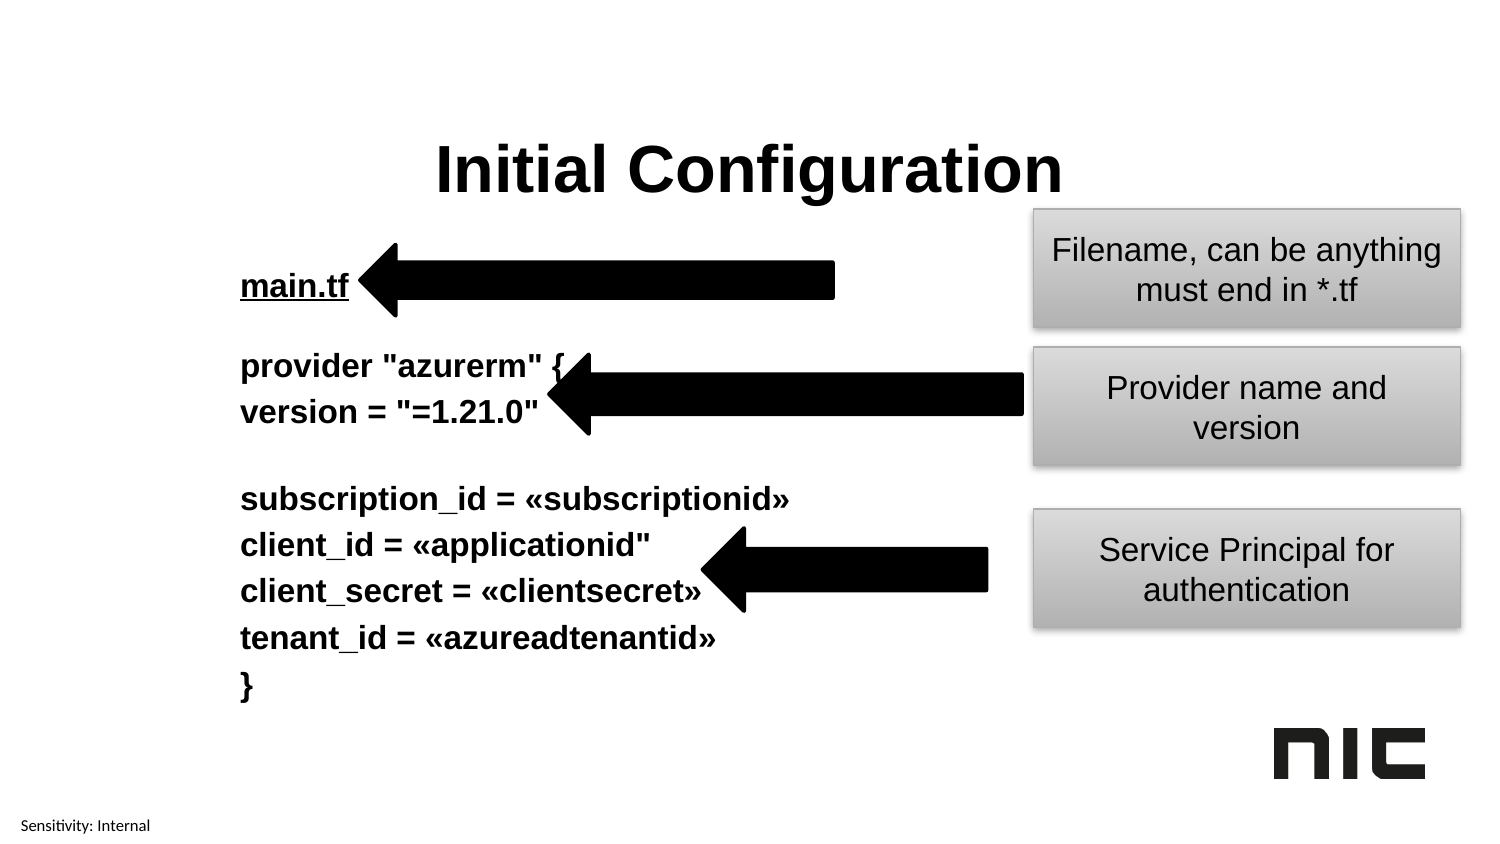

# Initial Configuration
Filename, can be anything must end in *.tf

	main.tf
	provider "azurerm" {
	version = "=1.21.0"
	subscription_id = «subscriptionid»
	client_id = «applicationid"
	client_secret = «clientsecret»
	tenant_id = «azureadtenantid»
	}

Provider name and version

Service Principal for authentication